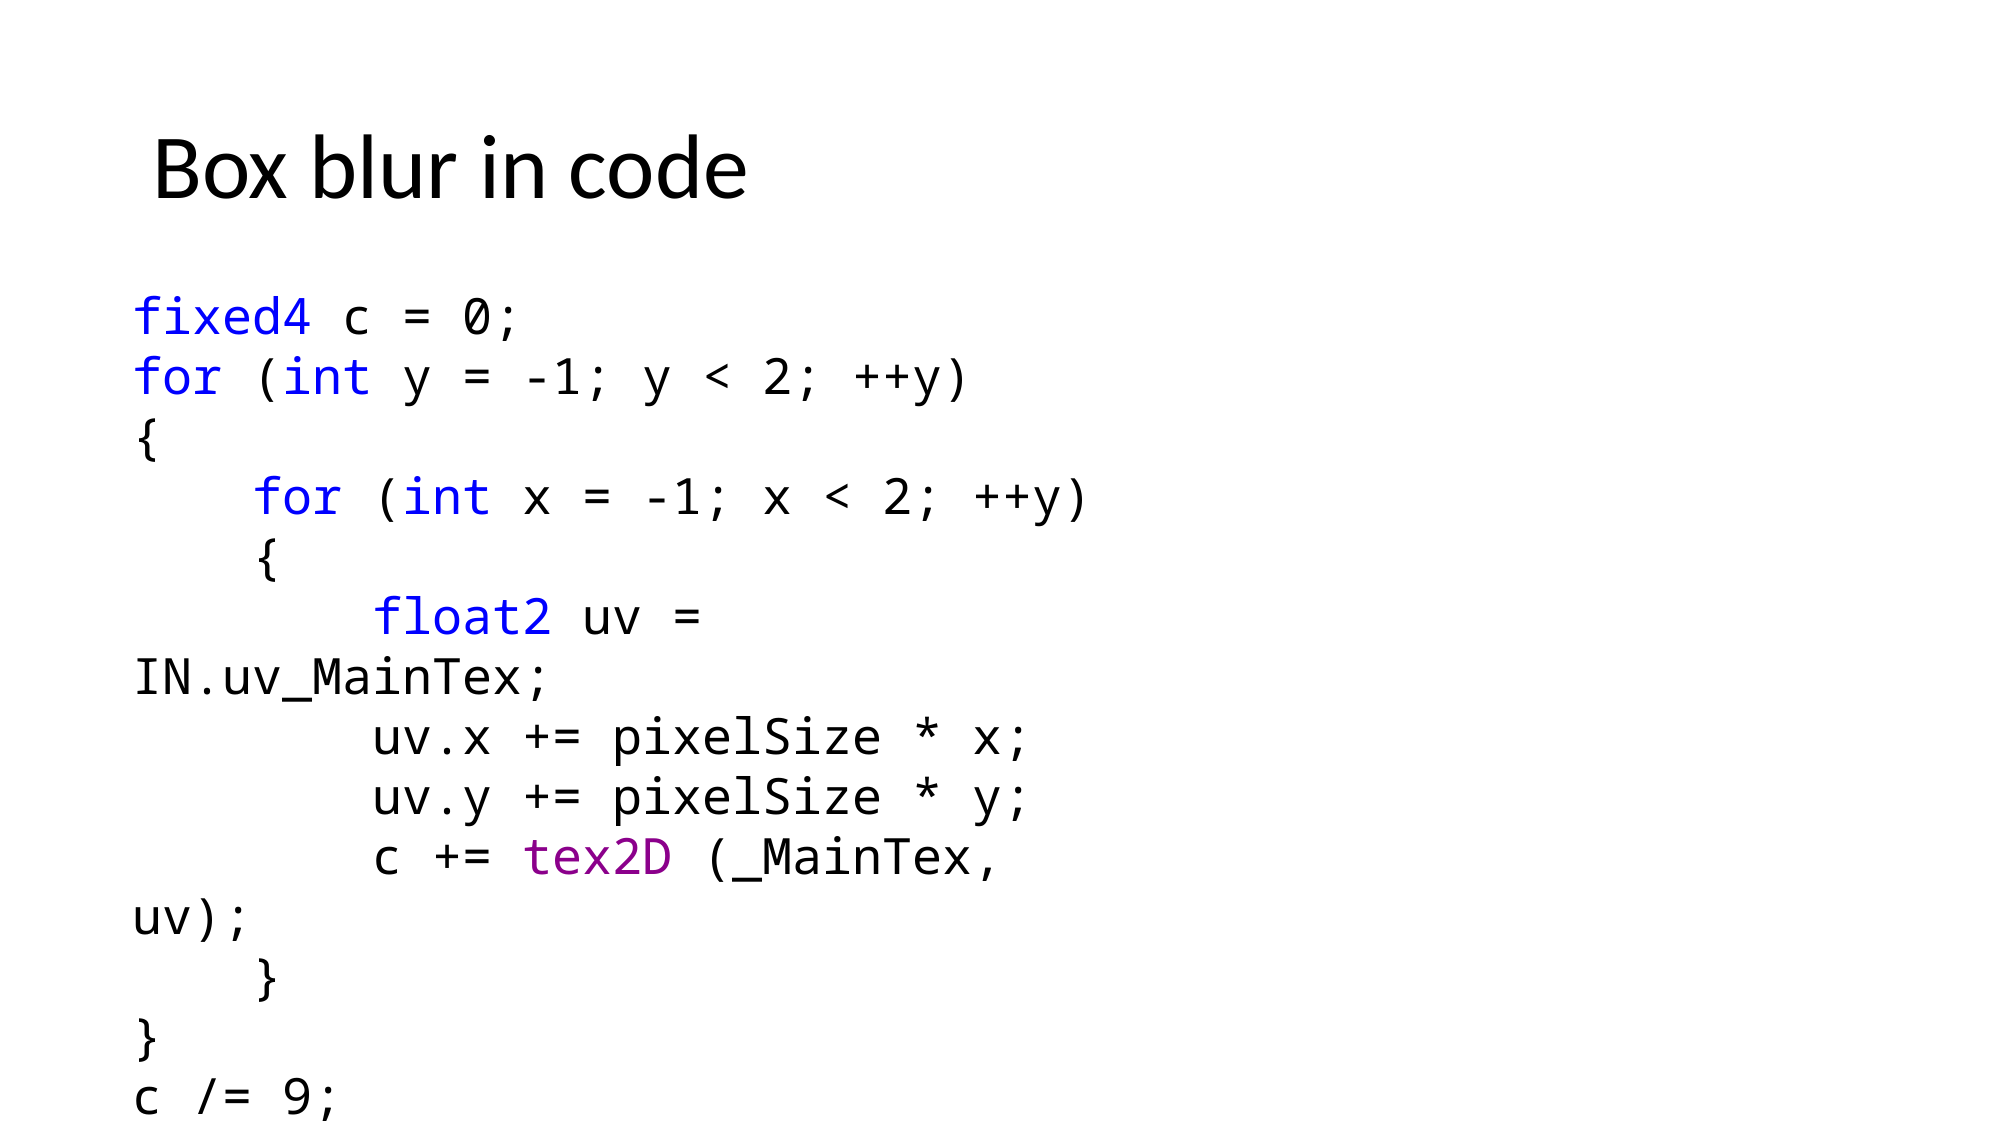

# Box blur in code
fixed4 c = 0;
for (int y = -1; y < 2; ++y)
{
    for (int x = -1; x < 2; ++y)
    {
        float2 uv = IN.uv_MainTex;
        uv.x += pixelSize * x;
        uv.y += pixelSize * y;
        c += tex2D (_MainTex, uv);
    }
}
c /= 9;